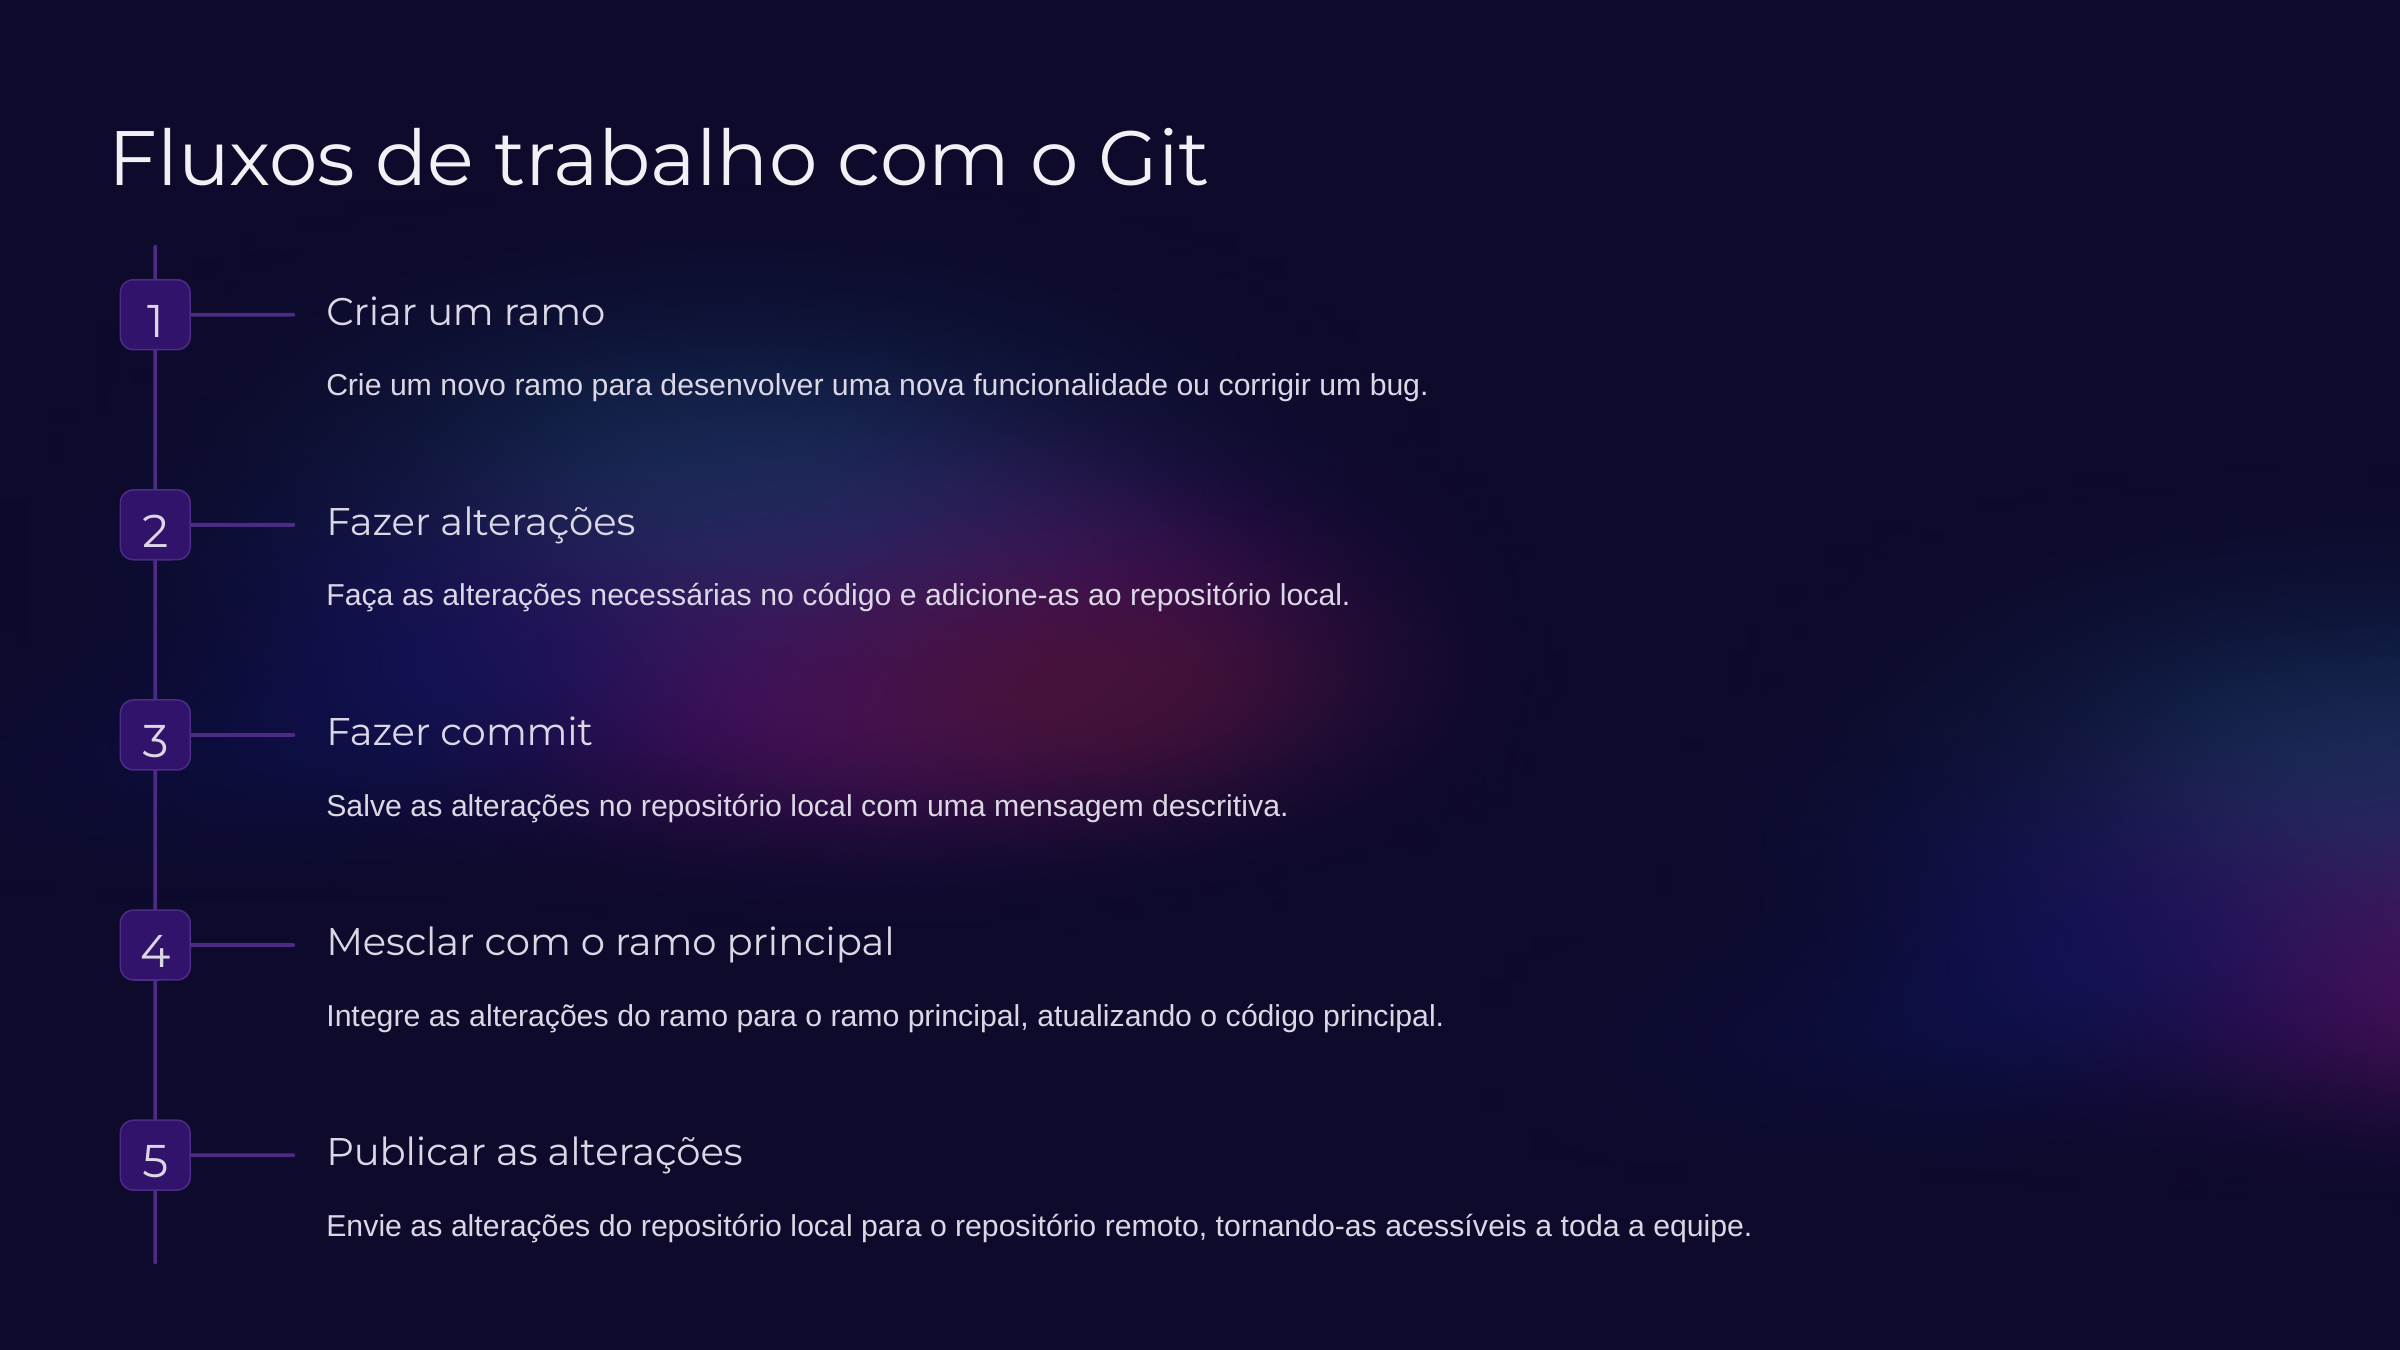

Fluxos de trabalho com o Git

Criar um ramo

1

Crie um novo ramo para desenvolver uma nova funcionalidade ou corrigir um bug.
Fazer alterações

2

Faça as alterações necessárias no código e adicione-as ao repositório local.
Fazer commit

3

Salve as alterações no repositório local com uma mensagem descritiva.
Mesclar com o ramo principal

4

Integre as alterações do ramo para o ramo principal, atualizando o código principal.
Publicar as alterações

5

Envie as alterações do repositório local para o repositório remoto, tornando-as acessíveis a toda a equipe.